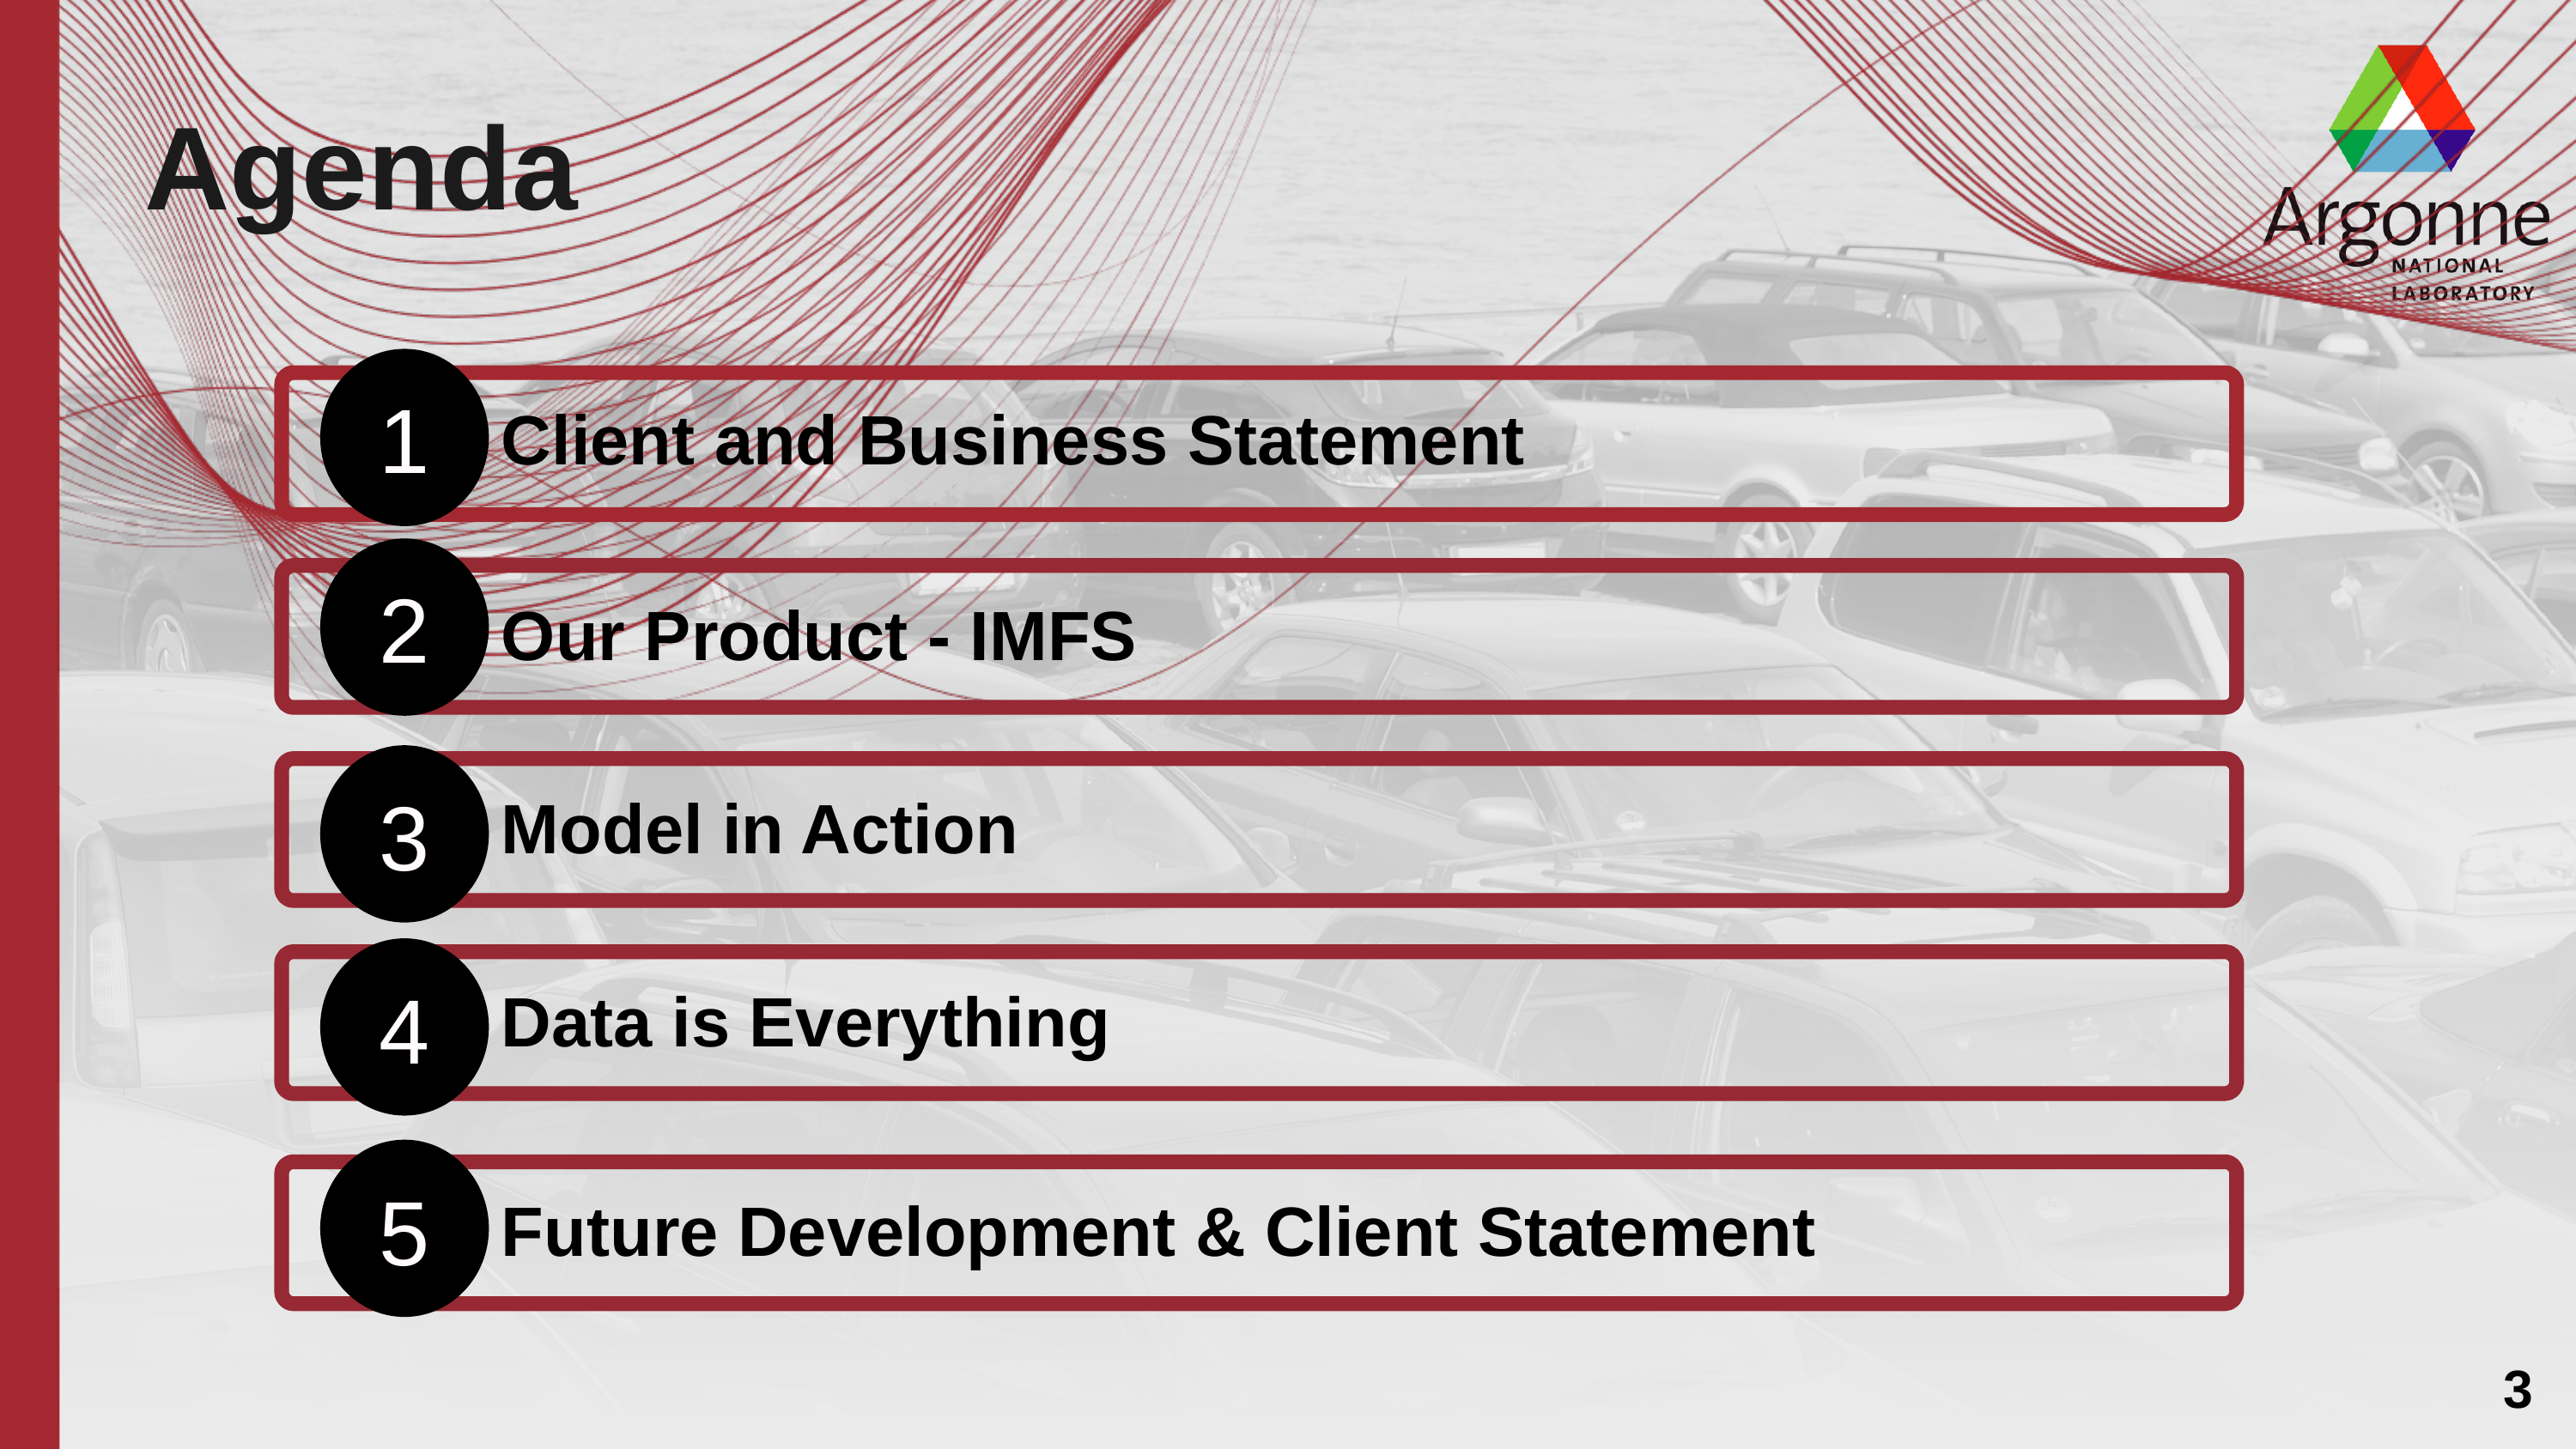

Agenda

1

           Client and Business Statement

2

           Our Product - IMFS

3

           Model in Action

4

           Data is Everything

5

           Future Development & Client Statement
3